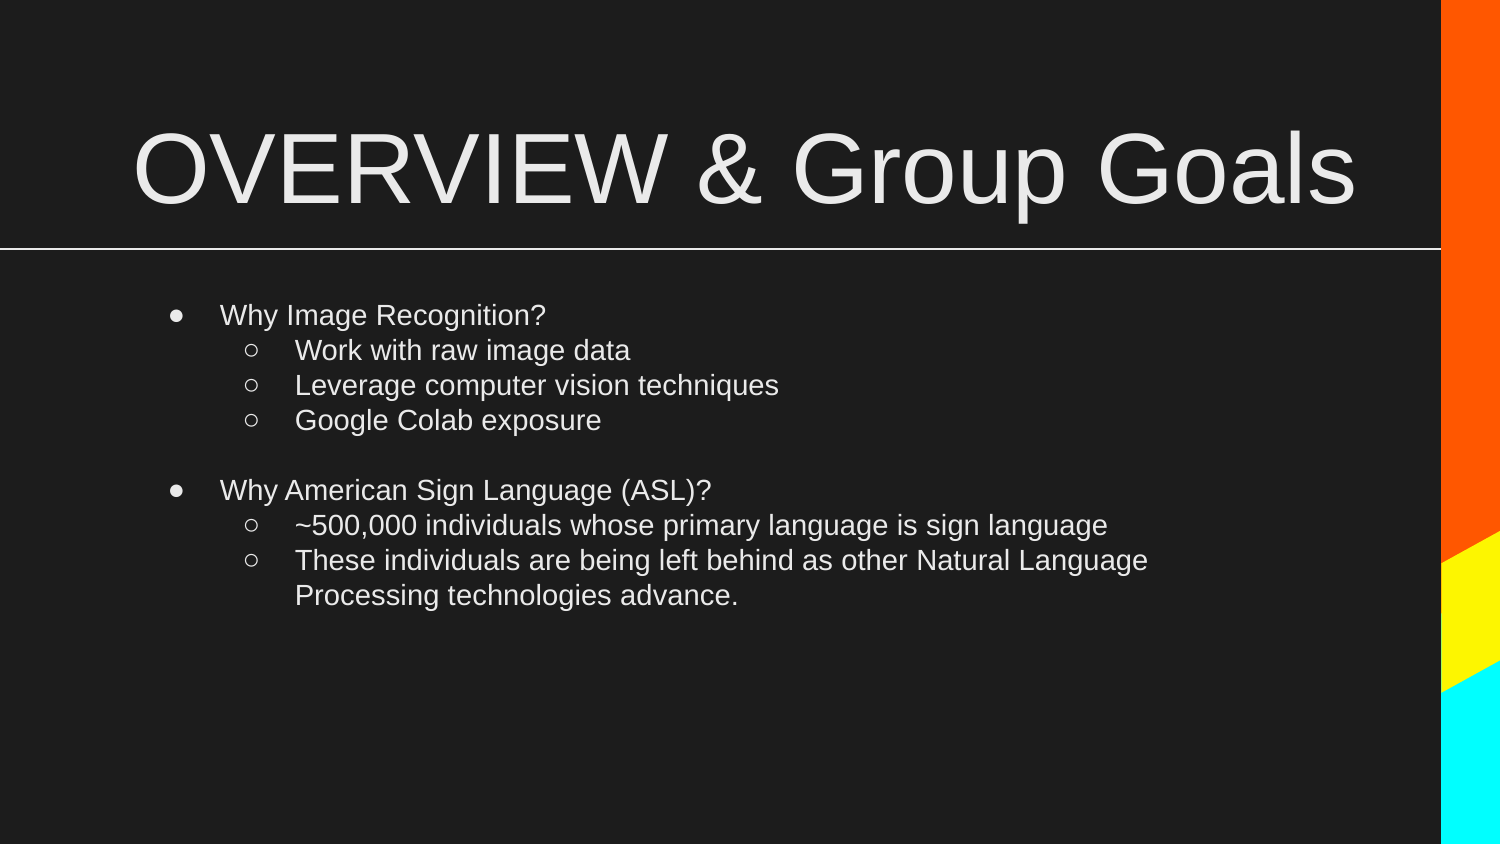

# OVERVIEW & Group Goals
Why Image Recognition?
Work with raw image data
Leverage computer vision techniques
Google Colab exposure

Why American Sign Language (ASL)?
~500,000 individuals whose primary language is sign language
These individuals are being left behind as other Natural Language Processing technologies advance.